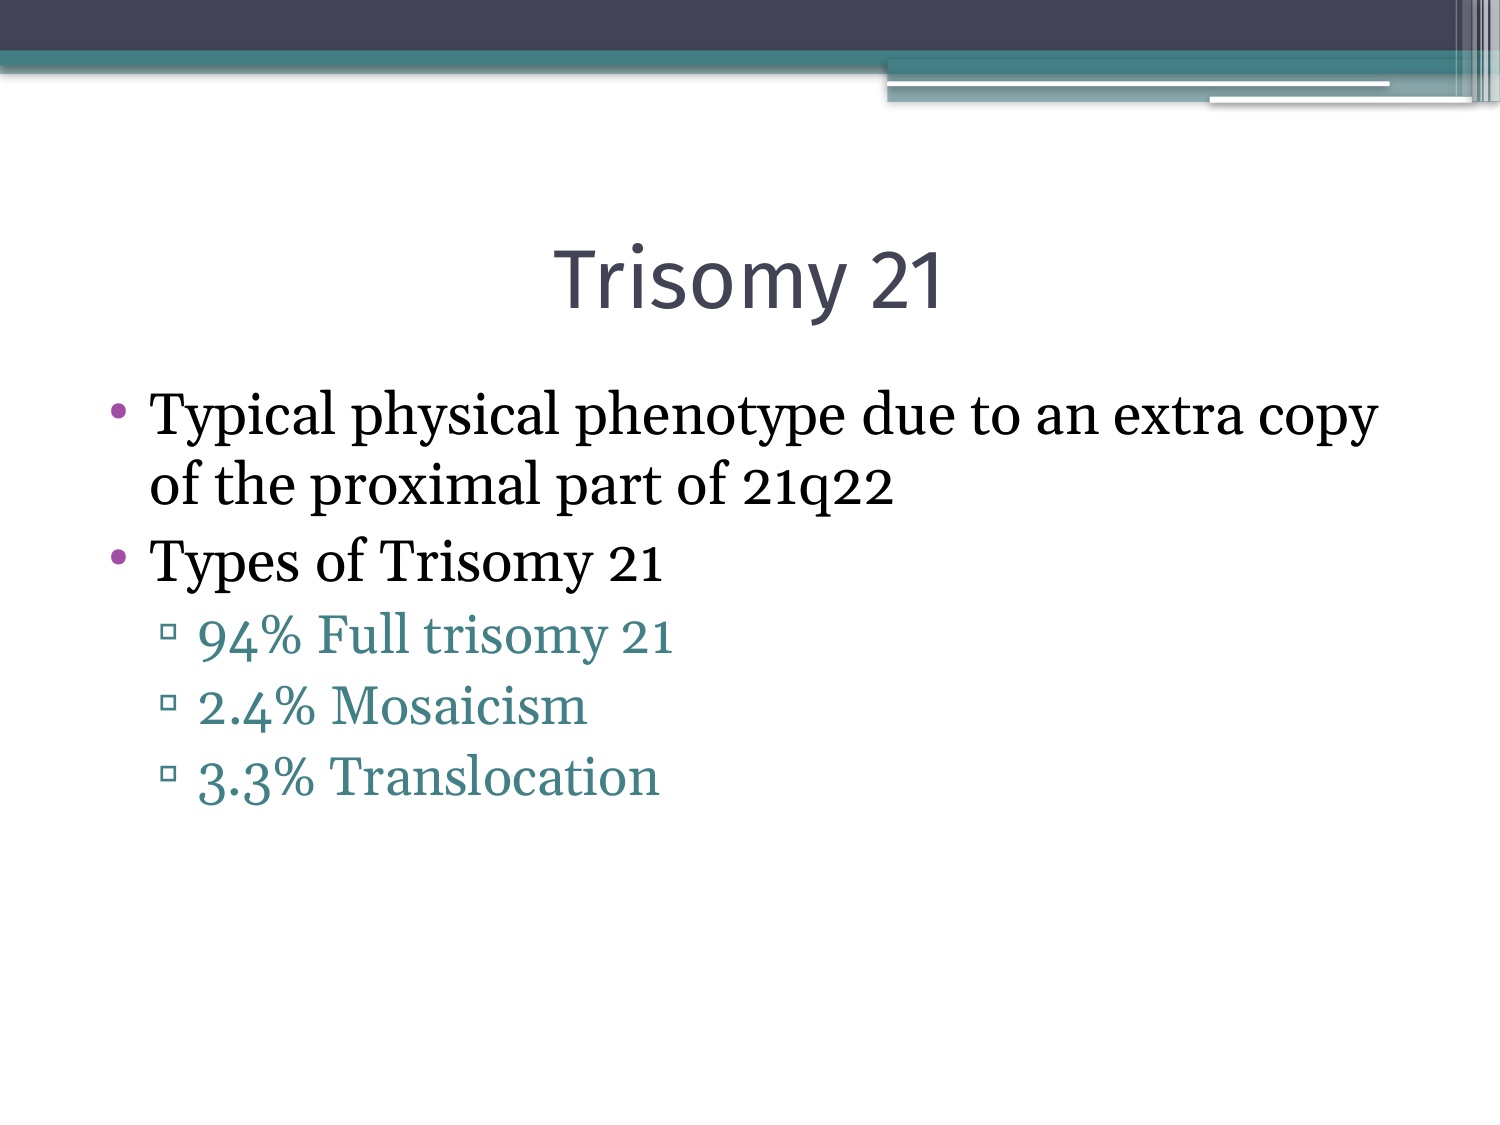

# Trisomy 21
Typical physical phenotype due to an extra copy of the proximal part of 21q22
Types of Trisomy 21
94% Full trisomy 21
2.4% Mosaicism
3.3% Translocation